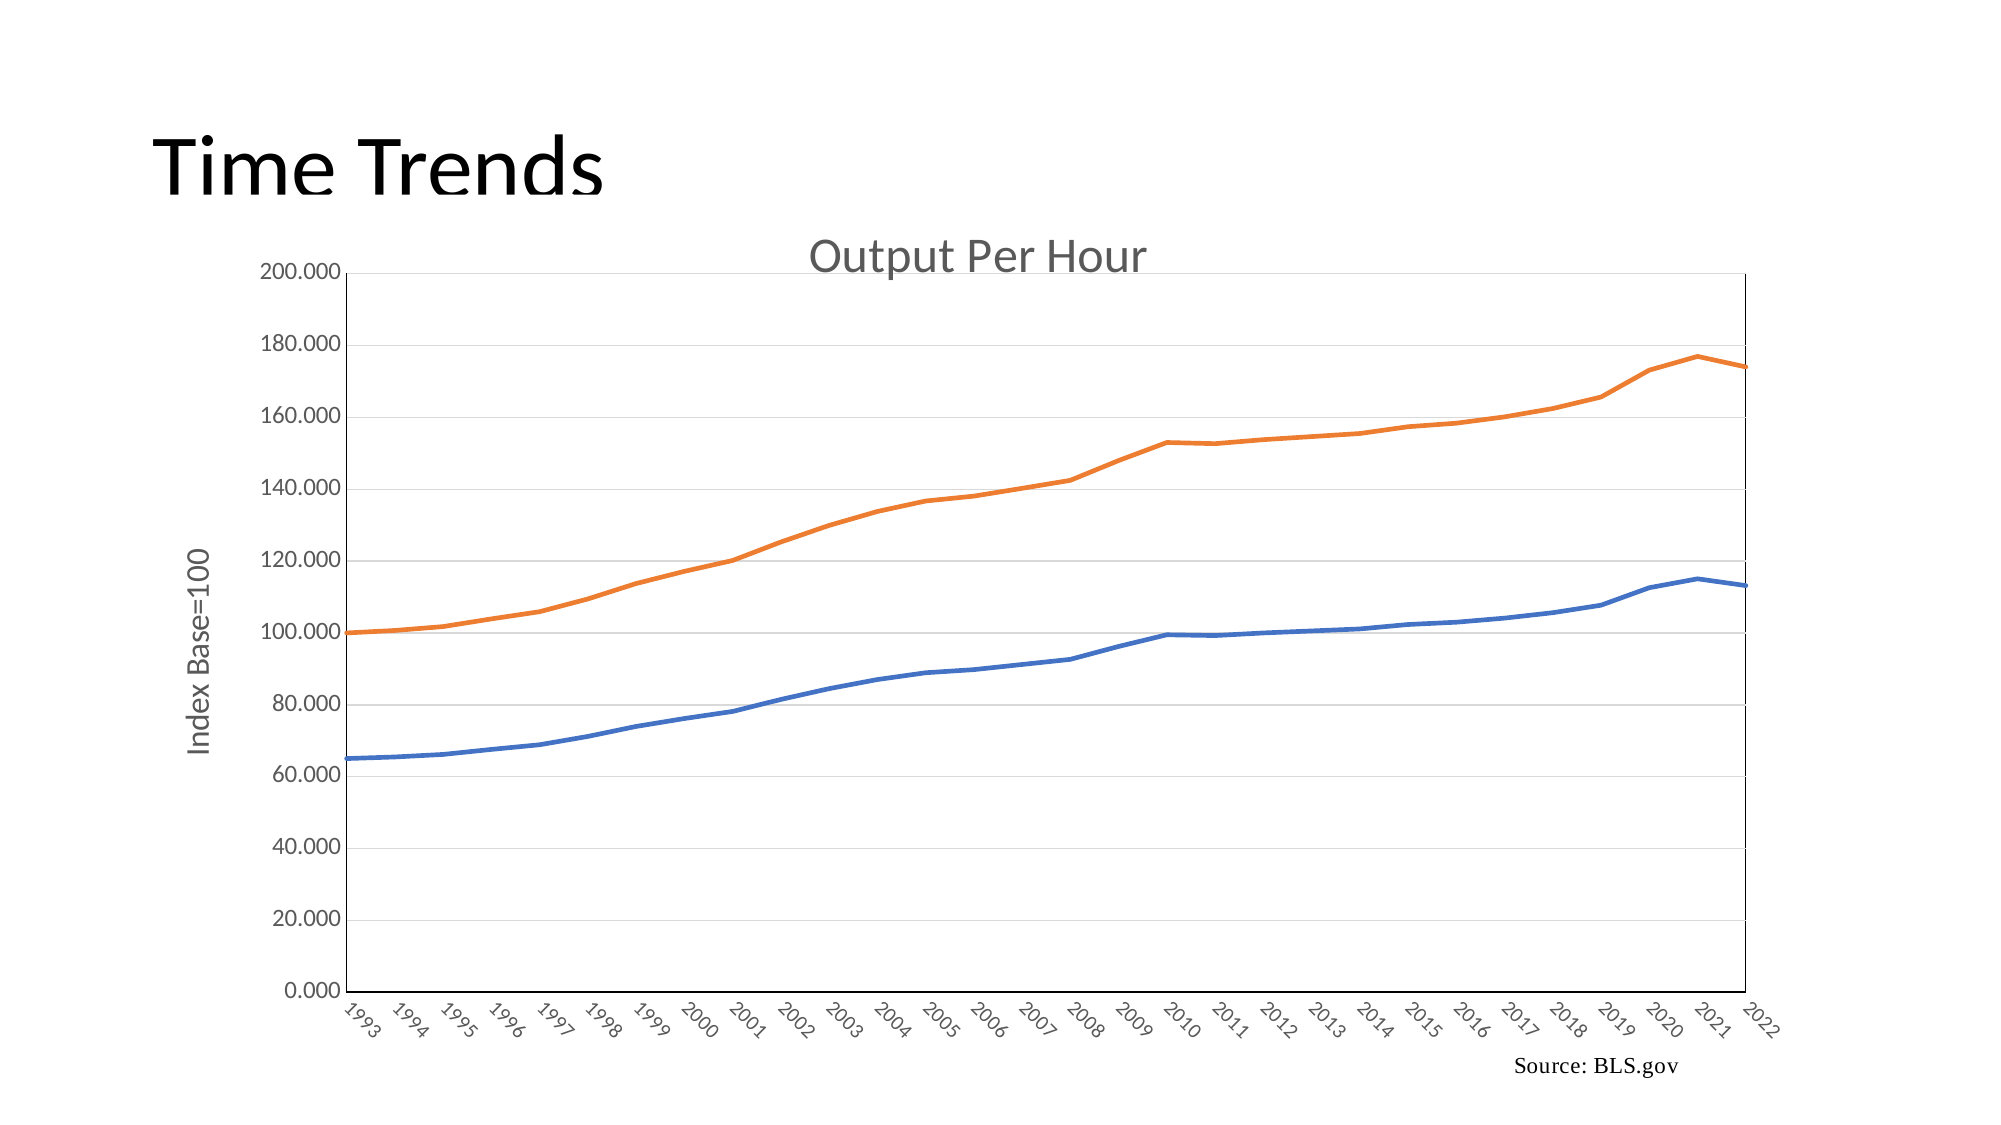

# Time Trends

### Chart: Output Per Hour

| Category |  |  |
|---|---|---|
| 1993 | 65.022 | 100.0 |
| 1994 | 65.468 | 100.68592168804405 |
| 1995 | 66.174 | 101.77170803727968 |
| 1996 | 67.564 | 103.90944603365013 |
| 1997 | 68.867 | 105.91338316262188 |
| 1998 | 71.182 | 109.47371658823167 |
| 1999 | 73.968 | 113.75842022700009 |
| 2000 | 76.167 | 117.14035249607824 |
| 2001 | 78.14 | 120.17471009812061 |
| 2002 | 81.478 | 125.30835717141888 |
| 2003 | 84.487 | 129.93602165420933 |
| 2004 | 87.006 | 133.81009504475406 |
| 2005 | 88.9 | 136.7229553074344 |
| 2006 | 89.782 | 138.07941927347665 |
| 2007 | 91.202 | 140.2632954999846 |
| 2008 | 92.636 | 142.4687029005567 |
| 2009 | 96.222 | 147.98375934299156 |
| 2010 | 99.491 | 153.01128848697363 |
| 2011 | 99.281 | 152.68832087601118 |
| 2012 | 100.0 | 153.79410045830642 |
| 2013 | 100.562 | 154.65842330288208 |
| 2014 | 101.112 | 155.50429085540276 |
| 2015 | 102.347 | 157.40364799606286 |
| 2016 | 102.987 | 158.387930238996 |
| 2017 | 104.132 | 160.14887268924363 |
| 2018 | 105.639 | 162.4665497831503 |
| 2019 | 107.726 | 165.67623265971517 |
| 2020 | 112.586 | 173.15062594198884 |
| 2021 | 115.071 | 176.97240933837776 |
| 2022 | 113.175 | 174.05647319368828 |